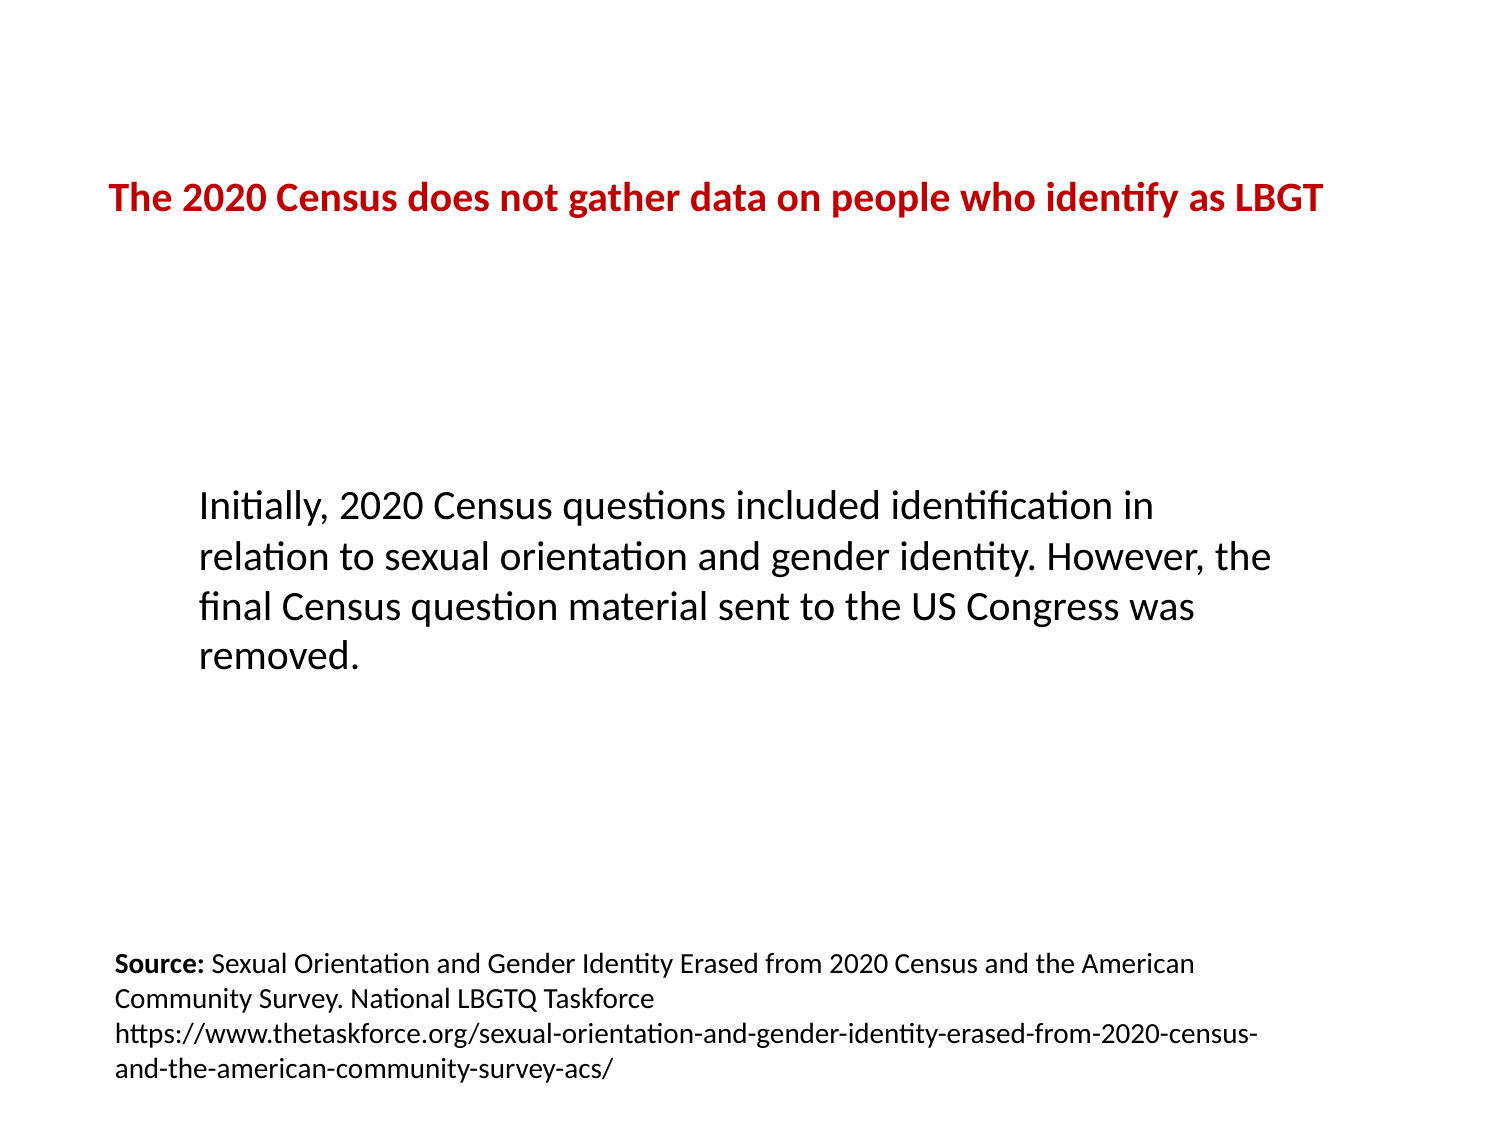

The 2020 Census does not gather data on people who identify as LBGT
Initially, 2020 Census questions included identification in relation to sexual orientation and gender identity. However, the final Census question material sent to the US Congress was removed.
Source: Sexual Orientation and Gender Identity Erased from 2020 Census and the American Community Survey. National LBGTQ Taskforce
https://www.thetaskforce.org/sexual-orientation-and-gender-identity-erased-from-2020-census-and-the-american-community-survey-acs/